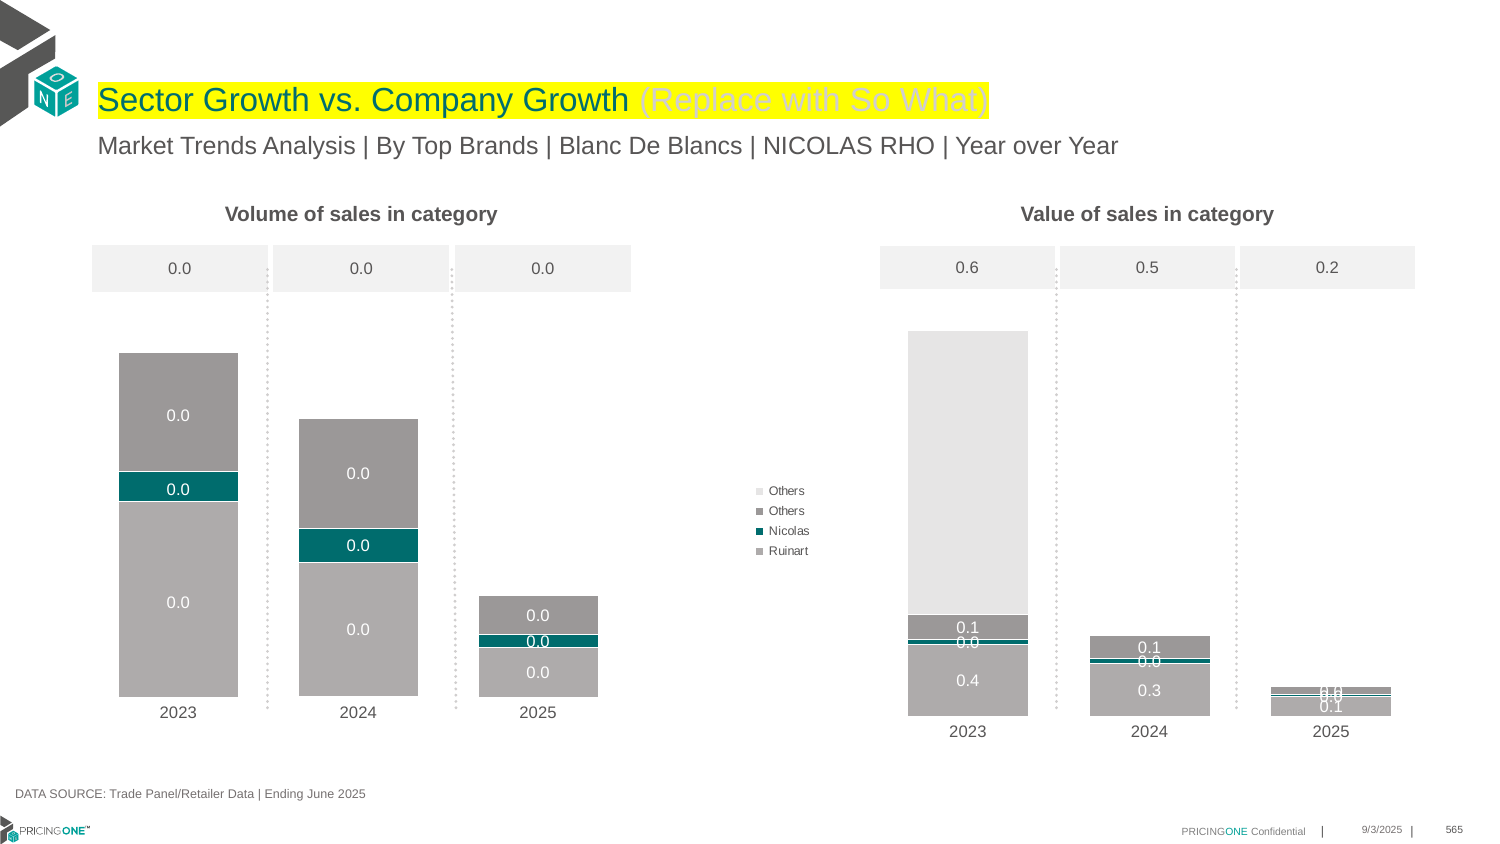

# Sector Growth vs. Company Growth (Replace with So What)
Market Trends Analysis | By Top Brands | Blanc De Blancs | NICOLAS RHO | Year over Year
| Value of sales in category |  |  |
| --- | --- | --- |
| 0.6 | 0.5 | 0.2 |
| Volume of sales in category |  |  |
| --- | --- | --- |
| 0.0 | 0.0 | 0.0 |

### Chart

| Category | Ruinart | Nicolas | Others | Others |
|---|---|---|---|---|
| 2023 | 0.425968 | 0.031837 | 0.14813 | 1.697000000160187 |
| 2024 | 0.312978 | 0.032772 | 0.134815 | 0.0 |
| 2025 | 0.114873 | 0.0123 | 0.04801 | 0.0 |

### Chart

| Category | Ruinart | Nicolas | Others | Others |
|---|---|---|---|---|
| 2023 | 0.003425 | 0.00053 | 0.002084 | 0.0 |
| 2024 | 0.002365 | 0.000592 | 0.001929 | -1.455191522836685e-11 |
| 2025 | 0.00087 | 0.000218 | 0.000693 | 0.0 |
DATA SOURCE: Trade Panel/Retailer Data | Ending June 2025

9/3/2025
565